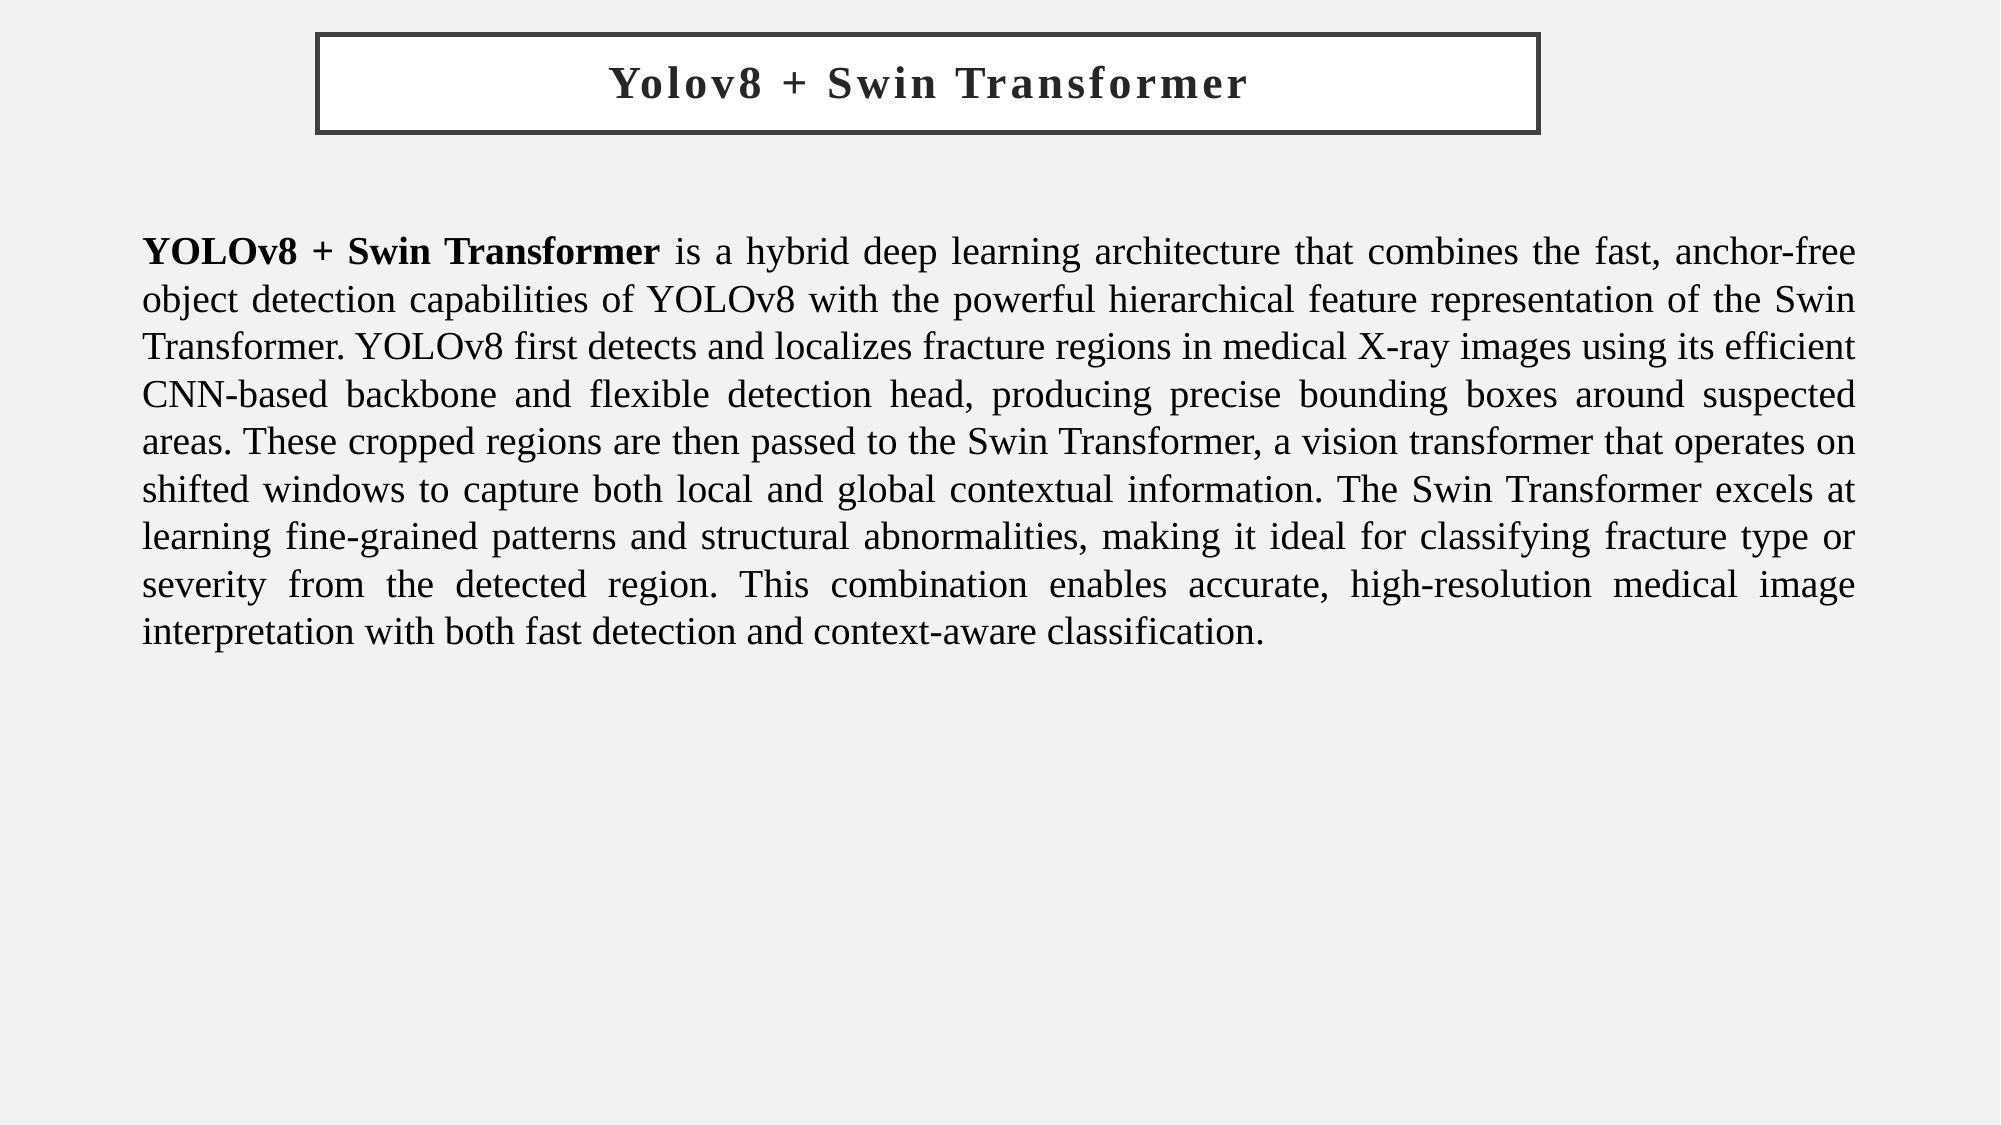

# Yolov8 + Swin Transformer
YOLOv8 + Swin Transformer is a hybrid deep learning architecture that combines the fast, anchor-free object detection capabilities of YOLOv8 with the powerful hierarchical feature representation of the Swin Transformer. YOLOv8 first detects and localizes fracture regions in medical X-ray images using its efficient CNN-based backbone and flexible detection head, producing precise bounding boxes around suspected areas. These cropped regions are then passed to the Swin Transformer, a vision transformer that operates on shifted windows to capture both local and global contextual information. The Swin Transformer excels at learning fine-grained patterns and structural abnormalities, making it ideal for classifying fracture type or severity from the detected region. This combination enables accurate, high-resolution medical image interpretation with both fast detection and context-aware classification.